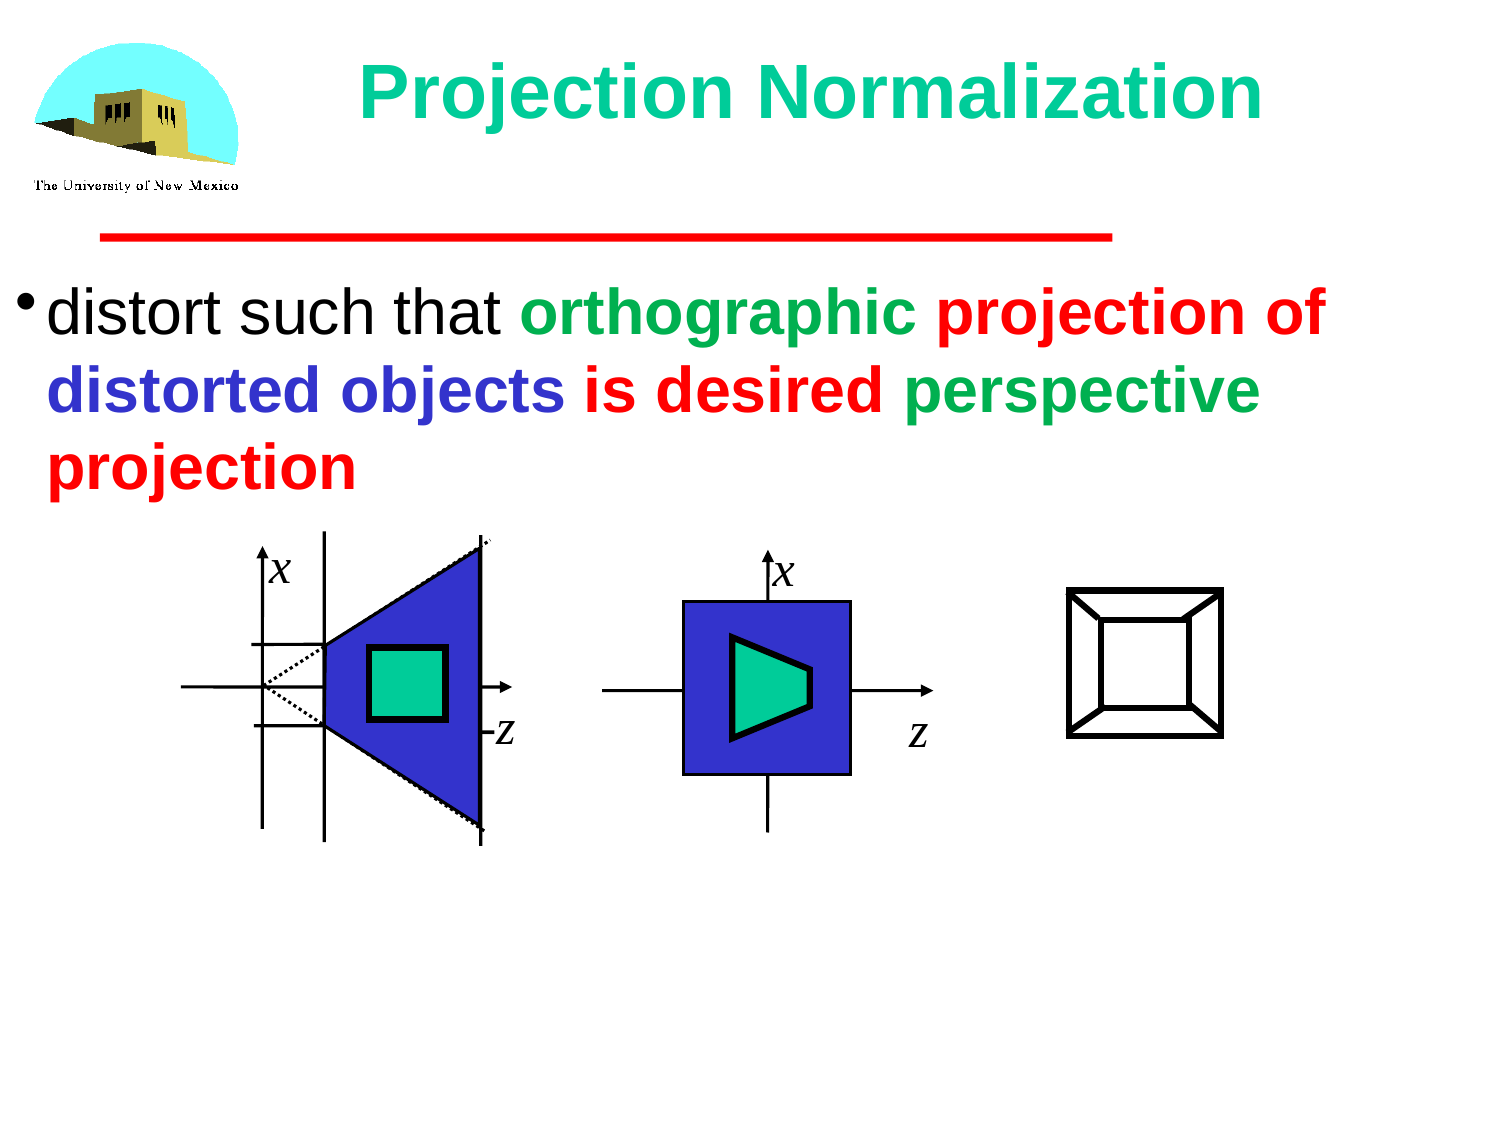

# Projection Normalization
distort such that orthographic projection of distorted objects is desired perspective projection
x
x

-z

z